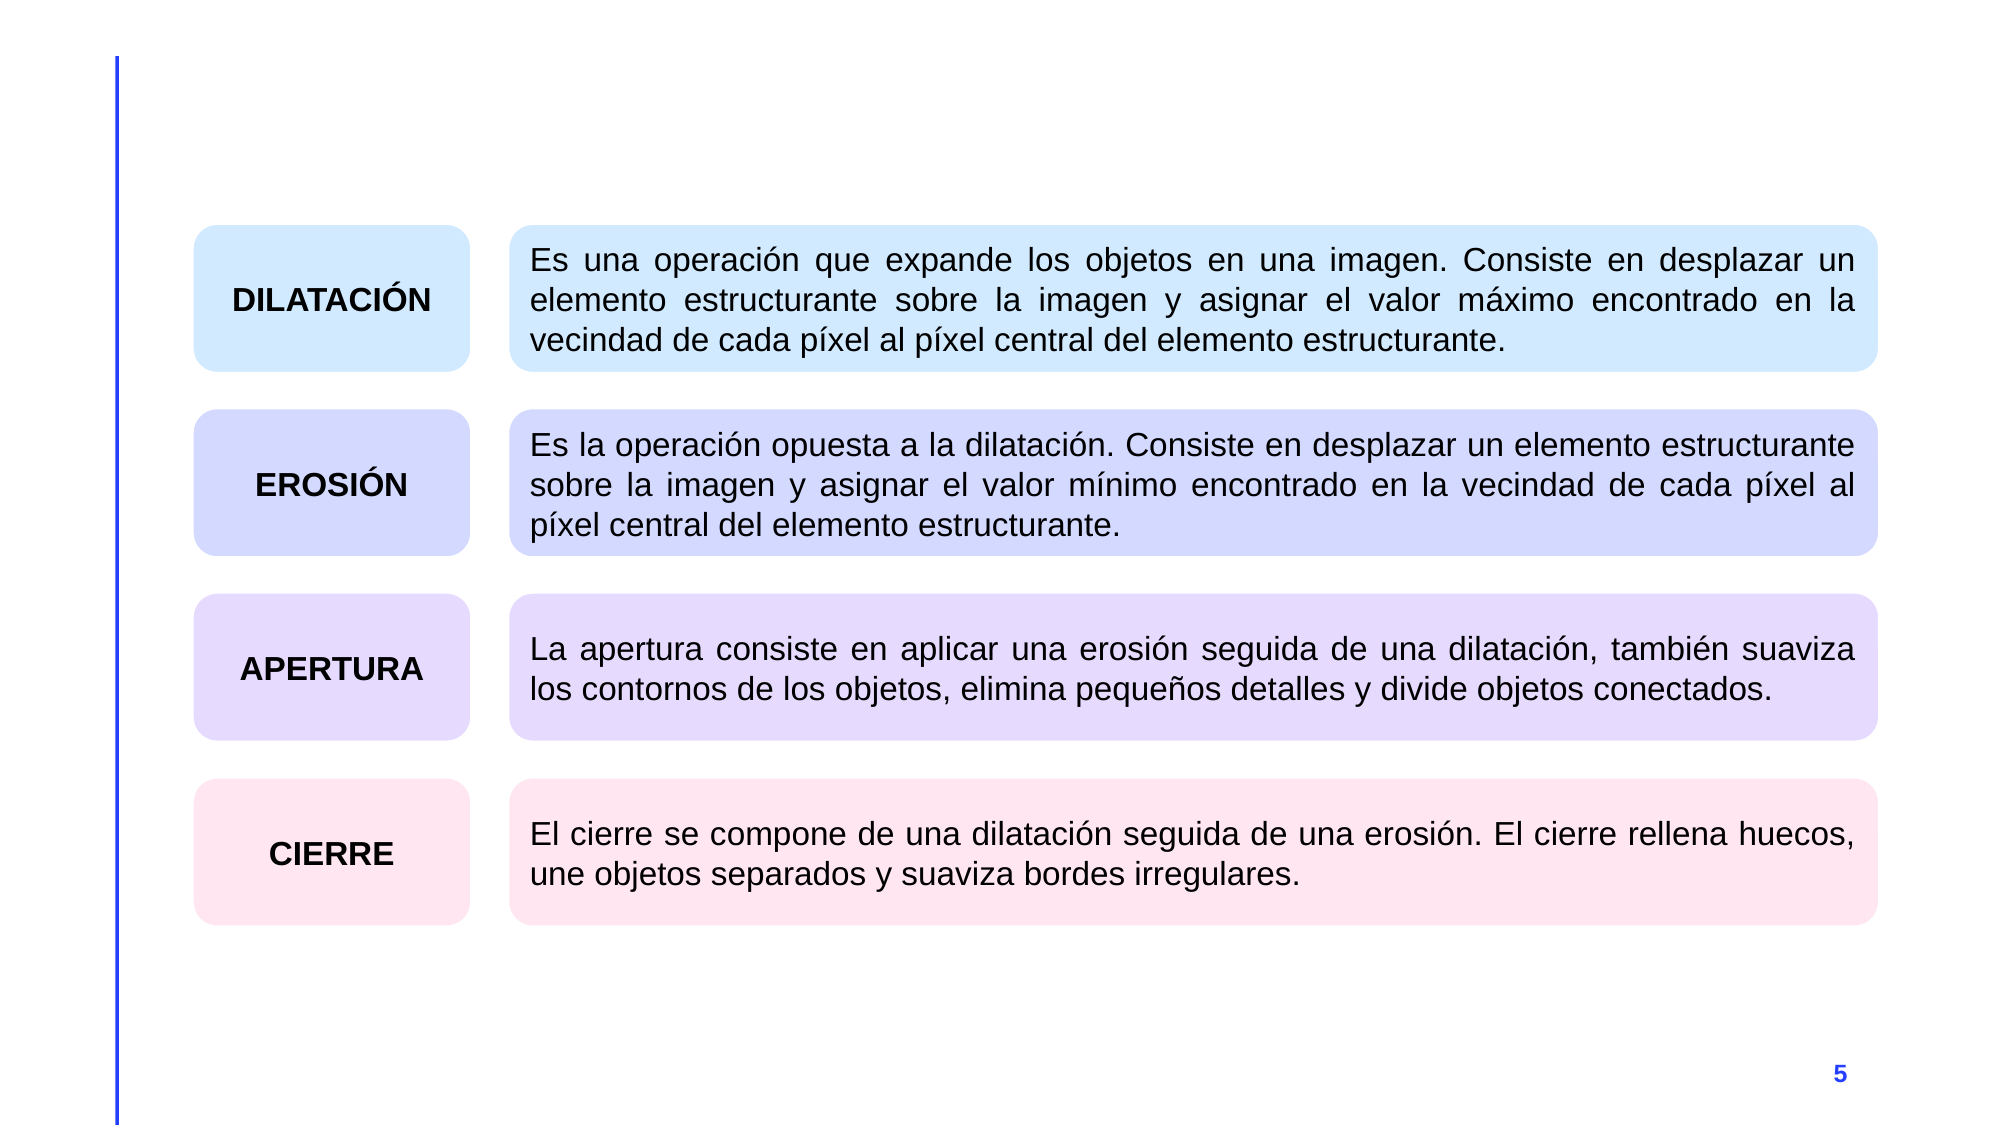

DILATACIÓN
Es una operación que expande los objetos en una imagen. Consiste en desplazar un elemento estructurante sobre la imagen y asignar el valor máximo encontrado en la vecindad de cada píxel al píxel central del elemento estructurante.
EROSIÓN
Es la operación opuesta a la dilatación. Consiste en desplazar un elemento estructurante sobre la imagen y asignar el valor mínimo encontrado en la vecindad de cada píxel al píxel central del elemento estructurante.
APERTURA
La apertura consiste en aplicar una erosión seguida de una dilatación, también suaviza los contornos de los objetos, elimina pequeños detalles y divide objetos conectados.
CIERRE
El cierre se compone de una dilatación seguida de una erosión. El cierre rellena huecos, une objetos separados y suaviza bordes irregulares.
5